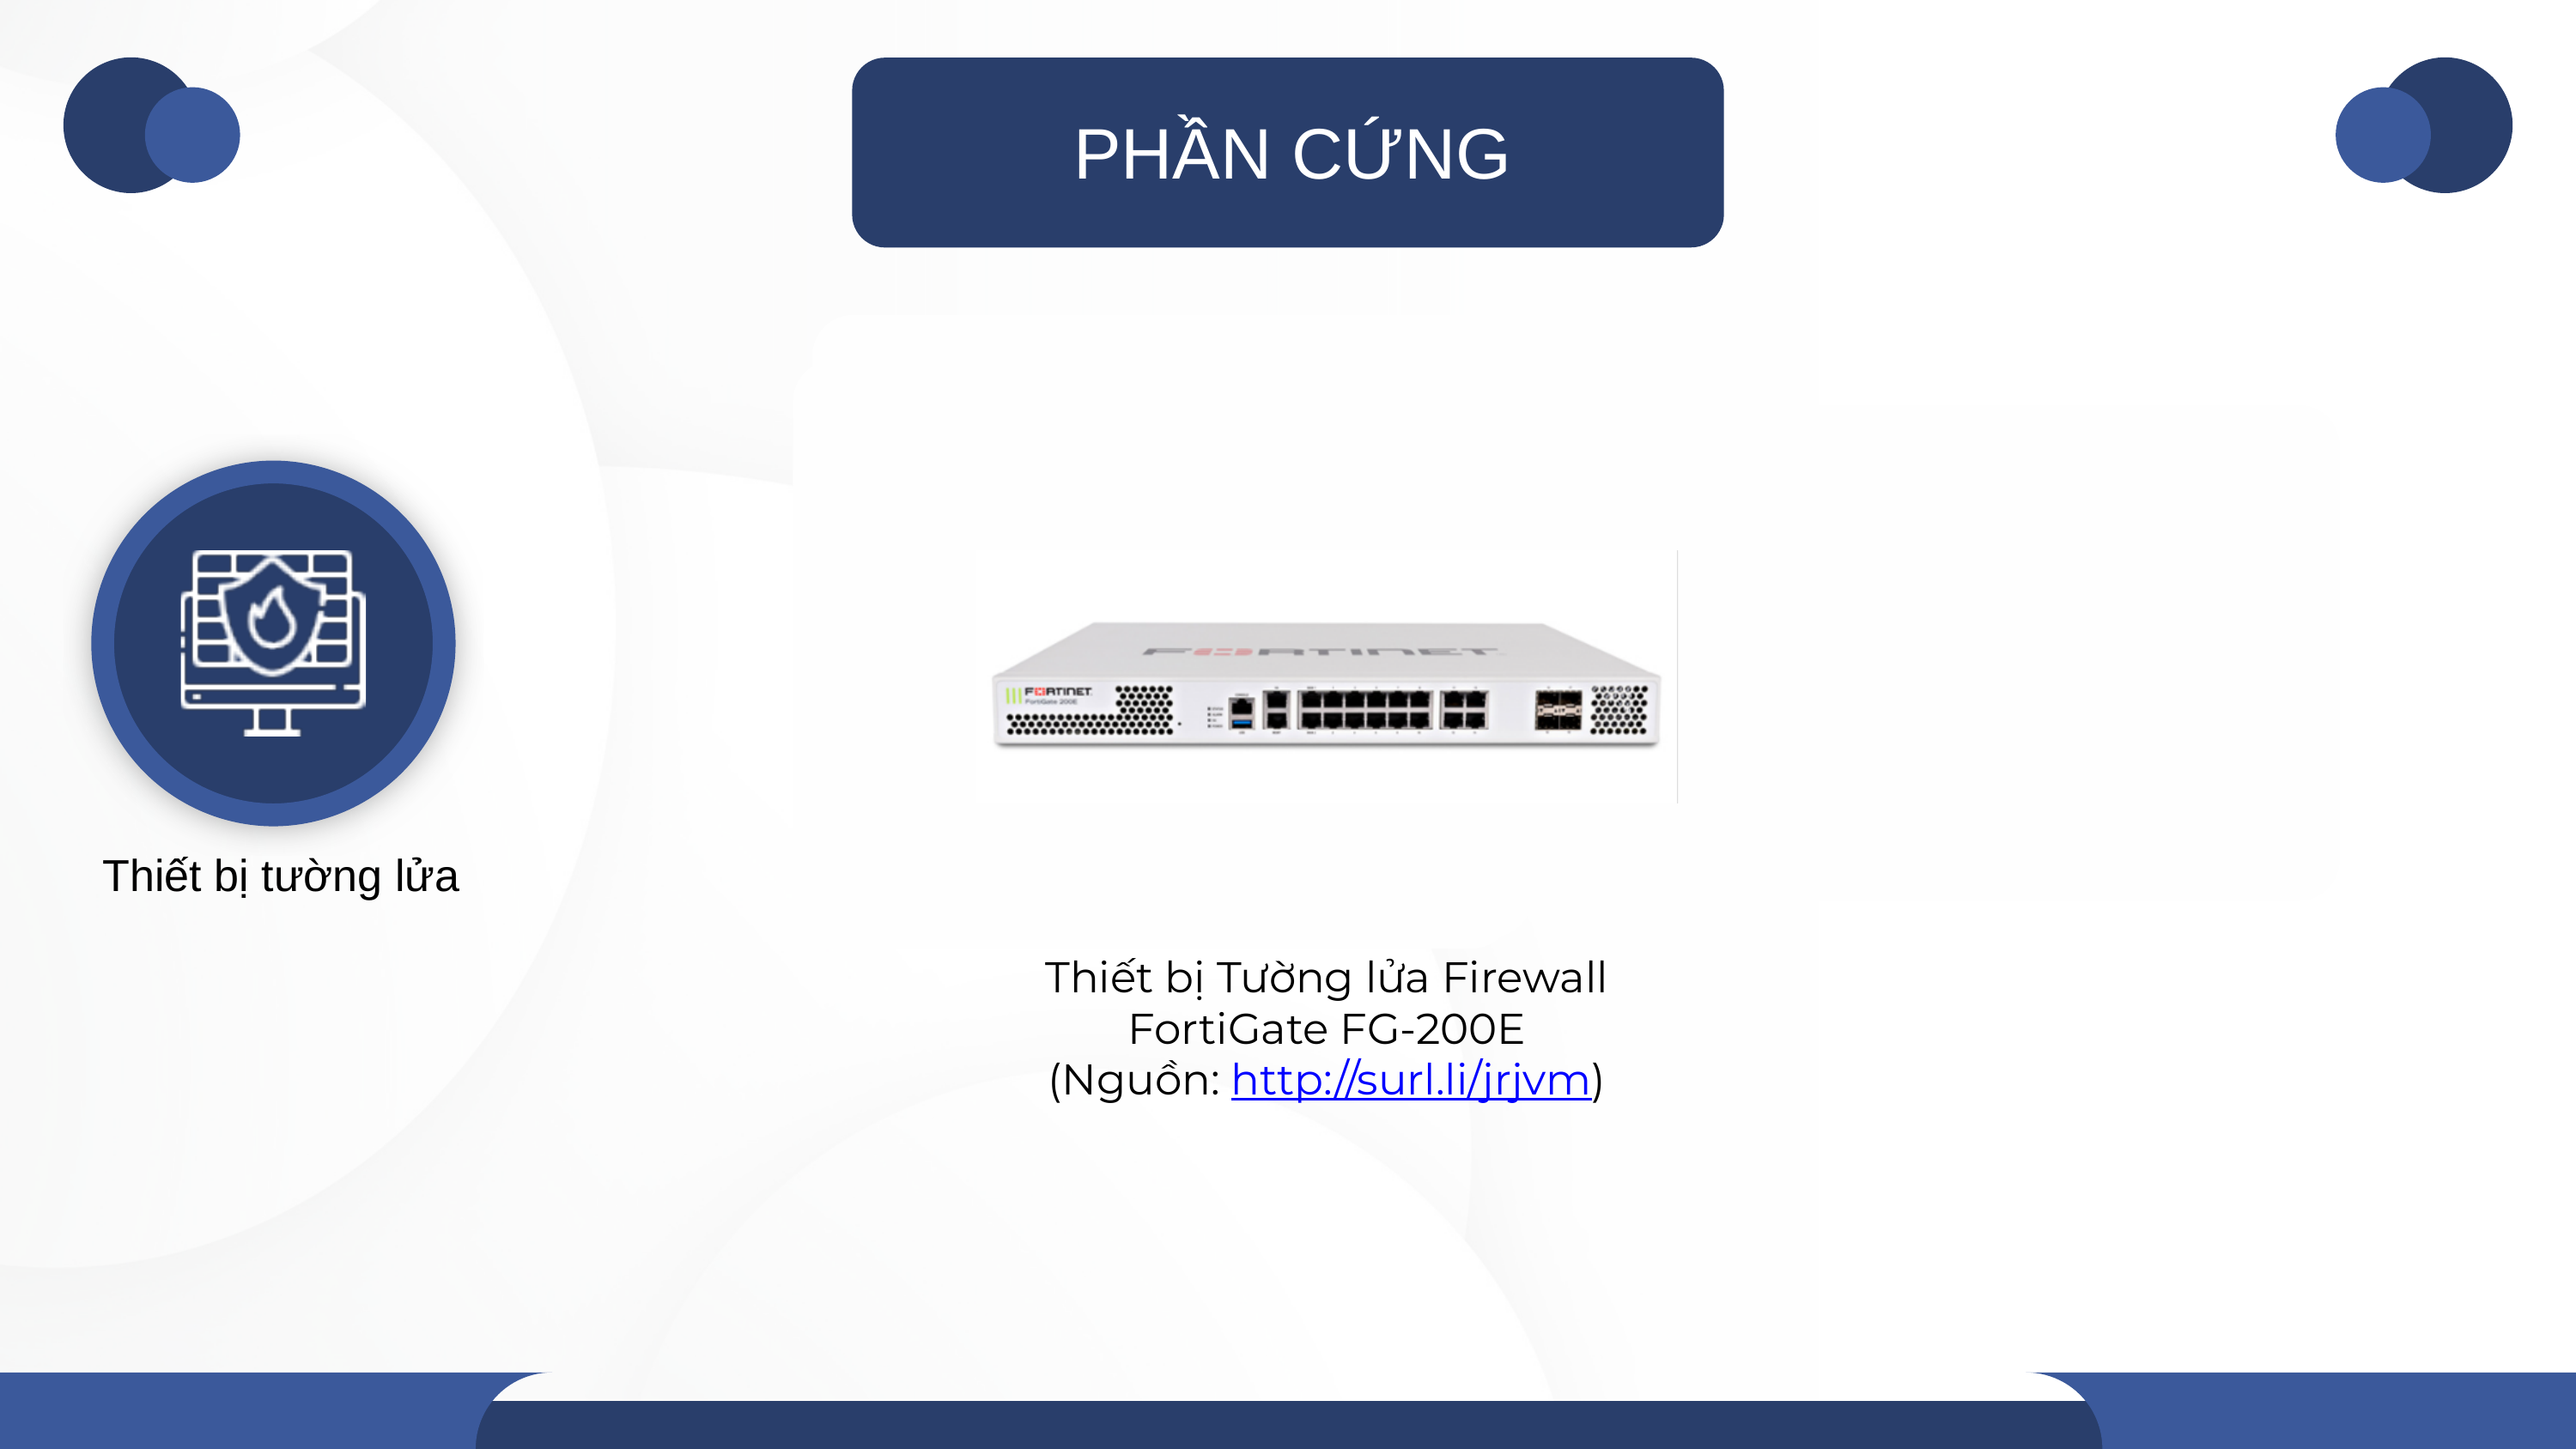

PHẦN CỨNG

Thiết bị tường lửa
Thiết bị Tường lửa Firewall FortiGate FG-200E
(Nguồn: http://surl.li/jrjvm)